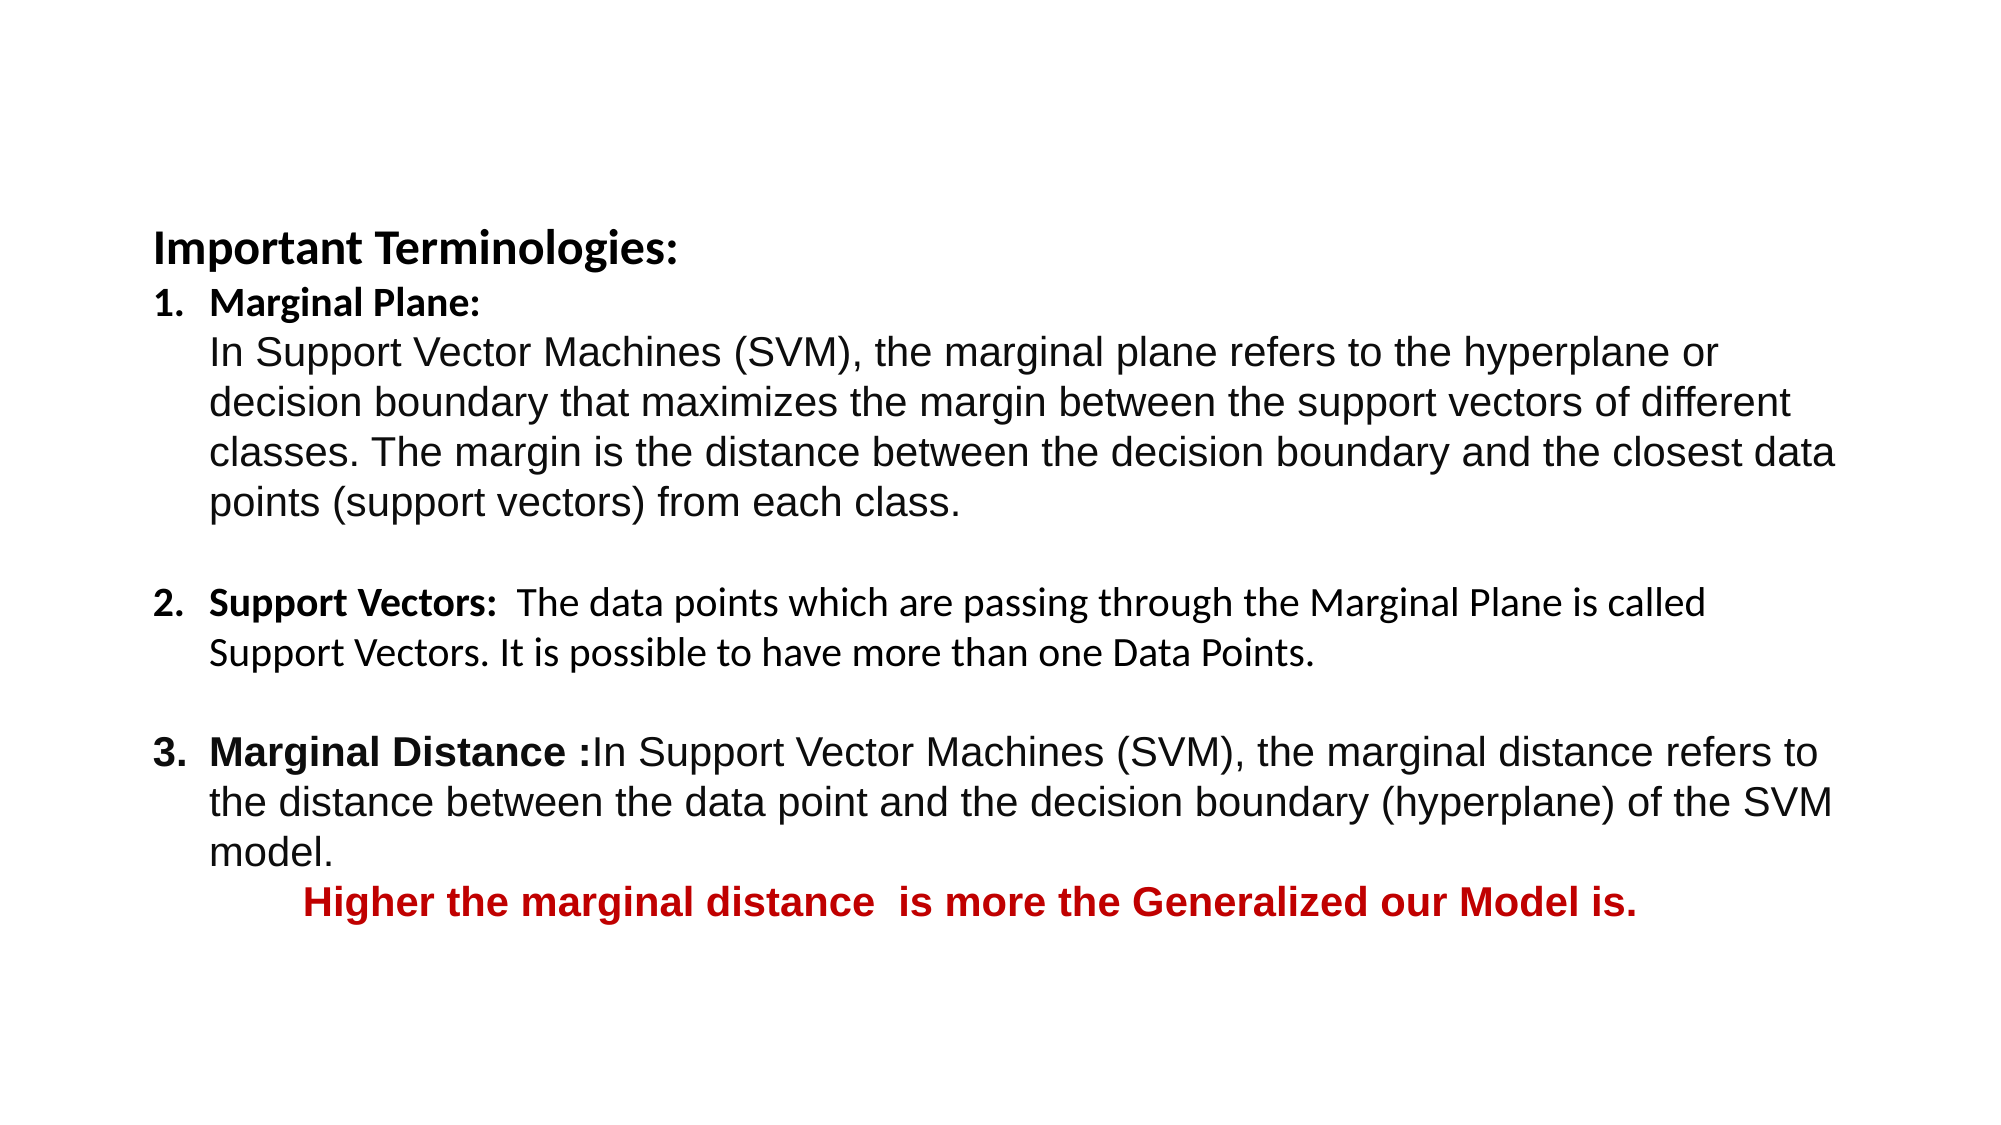

Important Terminologies:
Marginal Plane:
In Support Vector Machines (SVM), the marginal plane refers to the hyperplane or decision boundary that maximizes the margin between the support vectors of different classes. The margin is the distance between the decision boundary and the closest data points (support vectors) from each class.

Support Vectors:  The data points which are passing through the Marginal Plane is called Support Vectors. It is possible to have more than one Data Points.

Marginal Distance :In Support Vector Machines (SVM), the marginal distance refers to the distance between the data point and the decision boundary (hyperplane) of the SVM model.
	Higher the marginal distance  is more the Generalized our Model is.